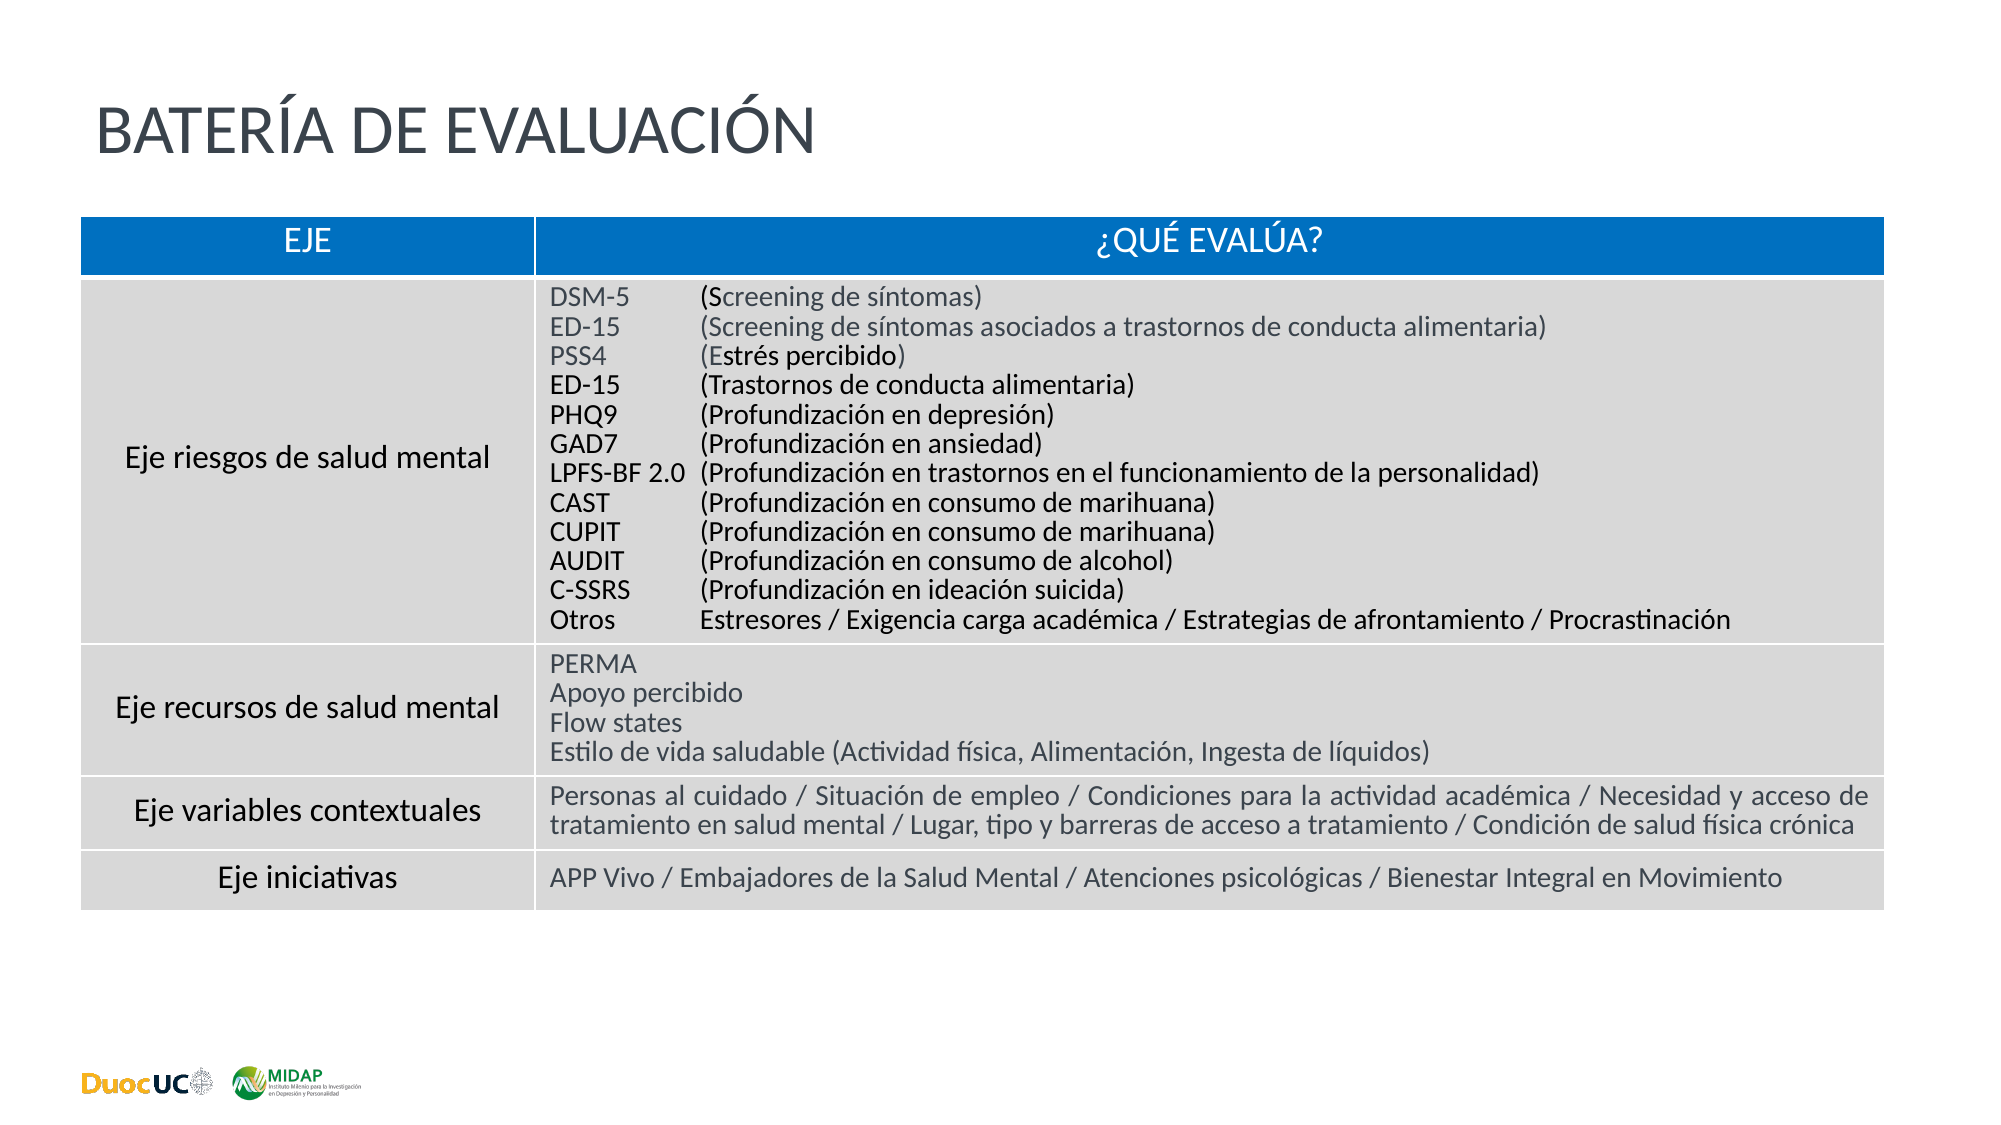

# Batería de evaluación
| Eje | ¿Qué evalúa? |
| --- | --- |
| Eje riesgos de salud mental | DSM-5 (Screening de síntomas) ED-15 (Screening de síntomas asociados a trastornos de conducta alimentaria) PSS4 (Estrés percibido) ED-15 (Trastornos de conducta alimentaria) PHQ9 (Profundización en depresión) GAD7 (Profundización en ansiedad) LPFS-BF 2.0 (Profundización en trastornos en el funcionamiento de la personalidad) CAST (Profundización en consumo de marihuana) CUPIT (Profundización en consumo de marihuana) AUDIT (Profundización en consumo de alcohol) C-SSRS (Profundización en ideación suicida) Otros Estresores / Exigencia carga académica / Estrategias de afrontamiento / Procrastinación |
| Eje recursos de salud mental | PERMA Apoyo percibido Flow states Estilo de vida saludable (Actividad física, Alimentación, Ingesta de líquidos) |
| Eje variables contextuales | Personas al cuidado / Situación de empleo / Condiciones para la actividad académica / Necesidad y acceso de tratamiento en salud mental / Lugar, tipo y barreras de acceso a tratamiento / Condición de salud física crónica |
| Eje iniciativas | APP Vivo / Embajadores de la Salud Mental / Atenciones psicológicas / Bienestar Integral en Movimiento |